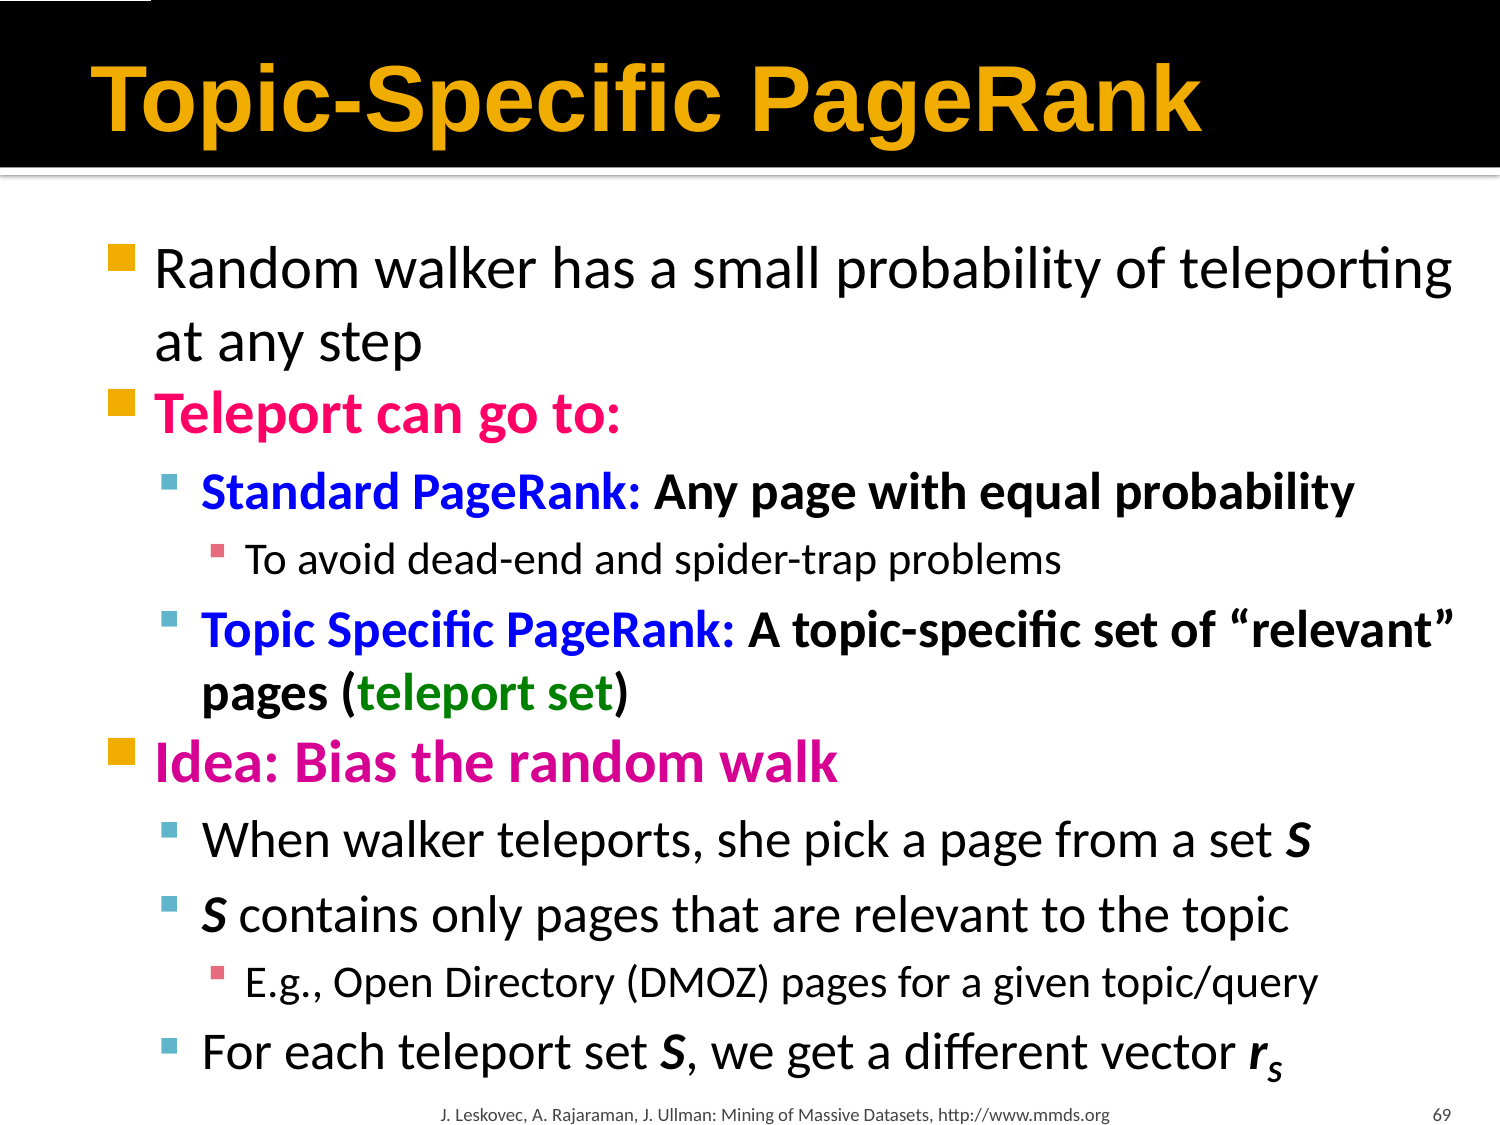

# Topic-Specific PageRank
Random walker has a small probability of teleporting at any step
Teleport can go to:
Standard PageRank: Any page with equal probability
To avoid dead-end and spider-trap problems
Topic Specific PageRank: A topic-specific set of “relevant” pages (teleport set)
Idea: Bias the random walk
When walker teleports, she pick a page from a set S
S contains only pages that are relevant to the topic
E.g., Open Directory (DMOZ) pages for a given topic/query
For each teleport set S, we get a different vector rS
J. Leskovec, A. Rajaraman, J. Ullman: Mining of Massive Datasets, http://www.mmds.org
69